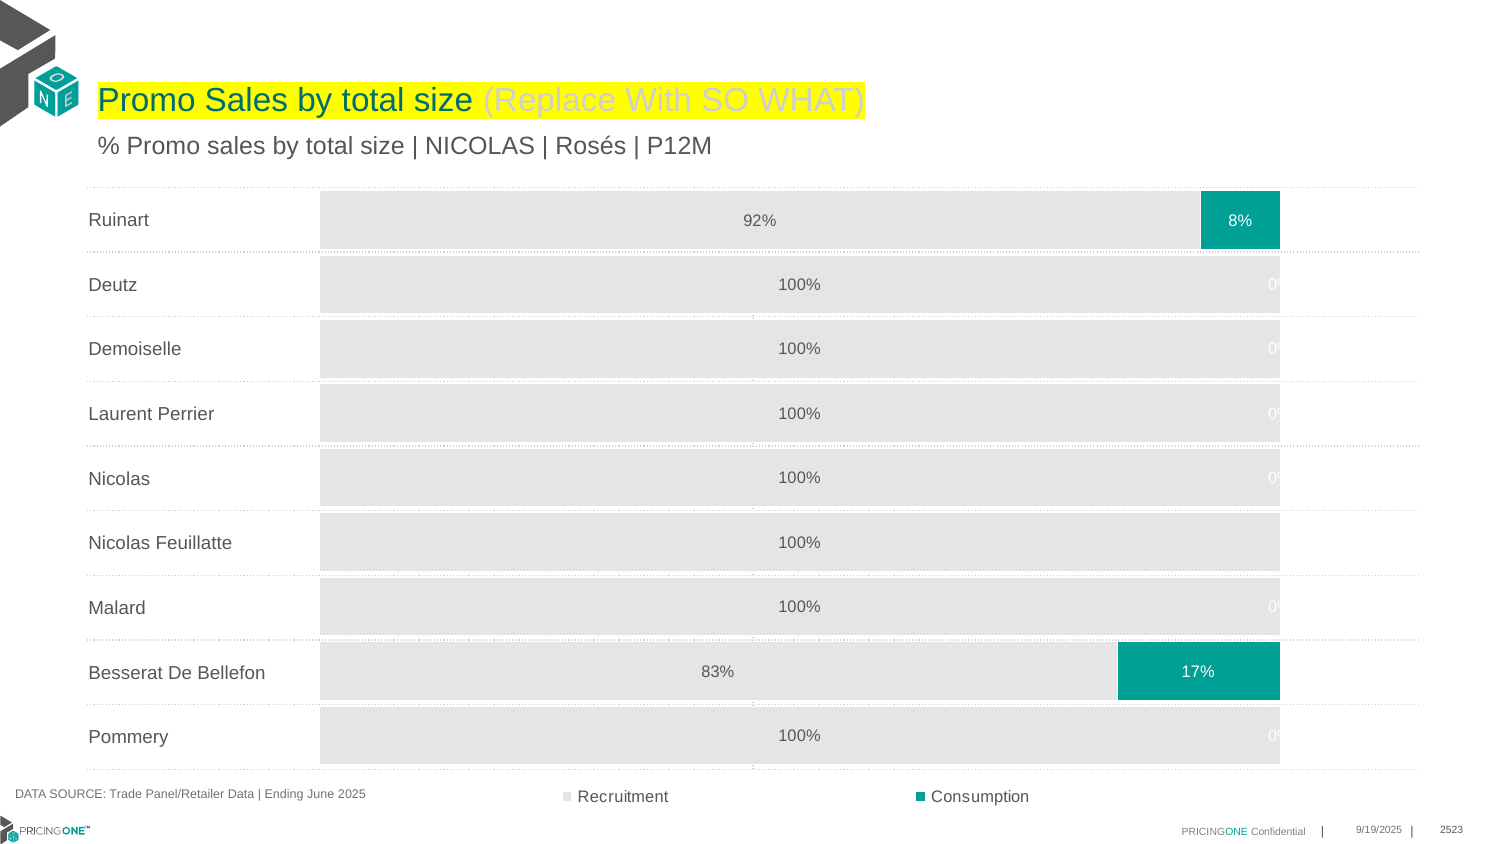

# Promo Sales by total size (Replace With SO WHAT)

% Promo sales by total size | NICOLAS | Rosés | P12M

### Chart

| Category | Recruitment | Consumption |
|---|---|---|
| Ruinart | 0.9173510295756405 | 0.08264897042435948 |
| Deutz | 1.0 | 0.0 |
| Demoiselle | 1.0 | 0.0 |
| Laurent Perrier | 1.0 | 0.0 |
| Nicolas | 1.0 | 0.0 |
| Nicolas Feuillatte | 1.0 | 0.0 |
| Malard | 1.0 | 0.0 |
| Besserat De Bellefon | 0.8299867377091138 | 0.1700132622908862 |
| Pommery | 1.0 | 0.0 |
| Ruinart |  |
| --- | --- |
| Deutz |  |
| Demoiselle |  |
| Laurent Perrier |  |
| Nicolas | 4 |
| Nicolas Feuillatte |  |
| Malard |  |
| Besserat De Bellefon |  |
| Pommery |  |
DATA SOURCE: Trade Panel/Retailer Data | Ending June 2025

9/19/2025
2523